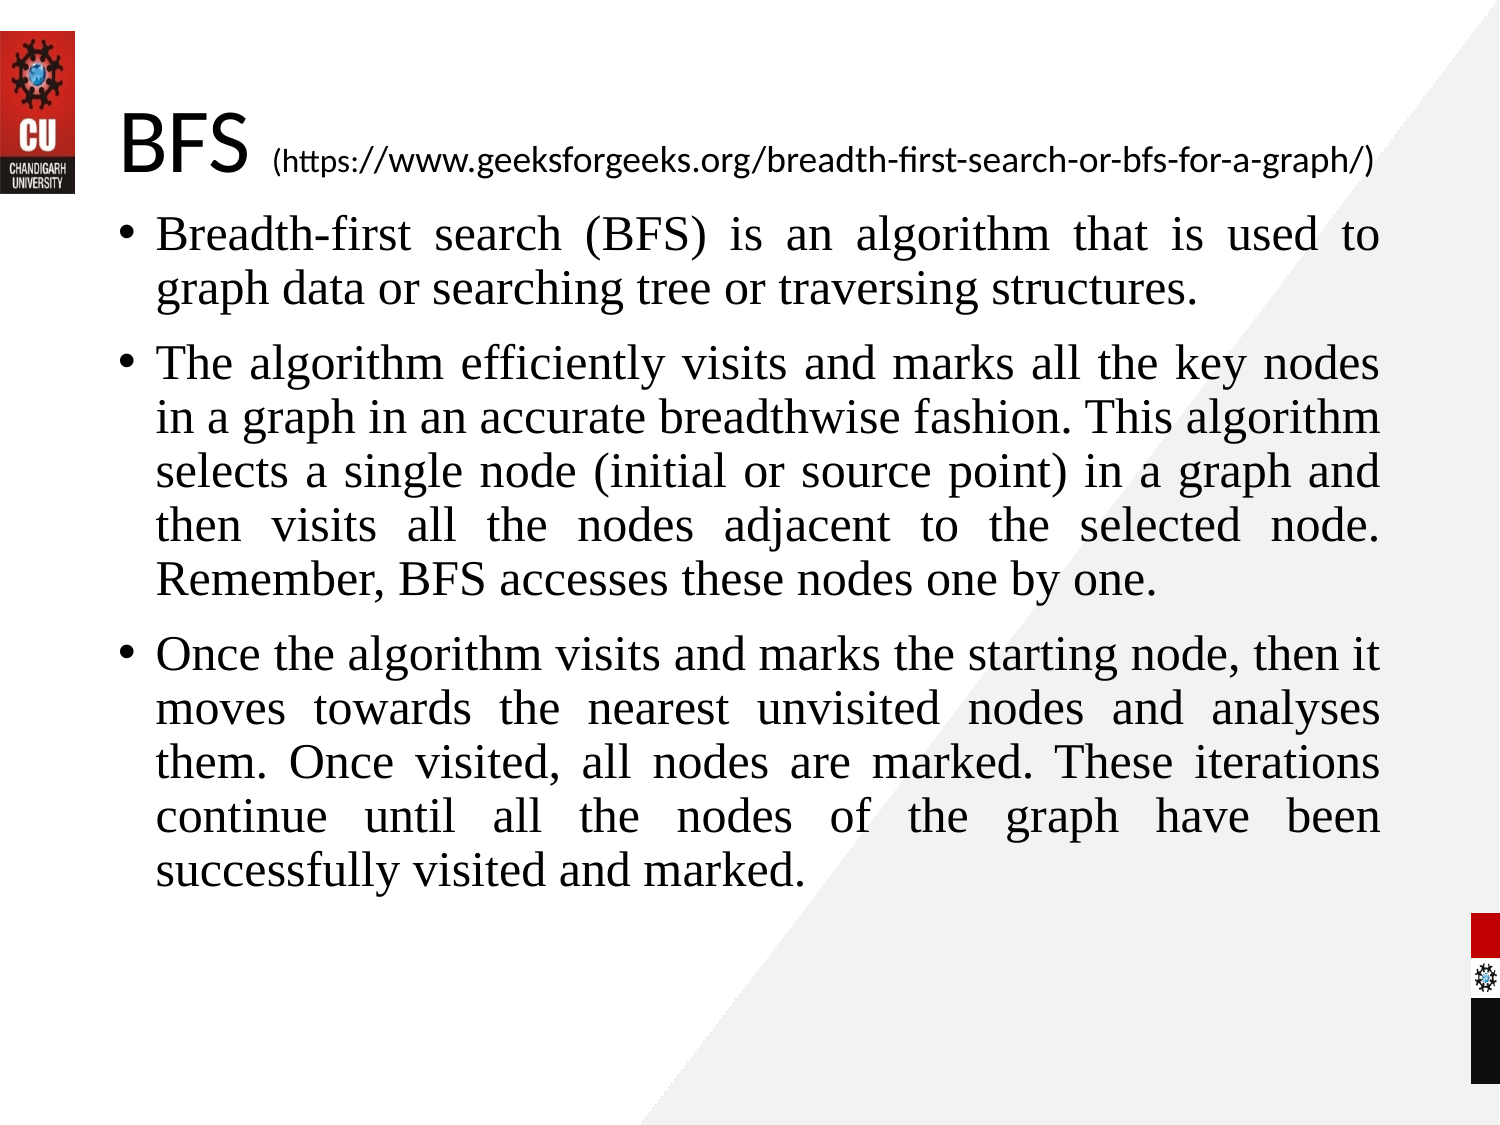

# BFS (https://www.geeksforgeeks.org/breadth-first-search-or-bfs-for-a-graph/)
Breadth-first search (BFS) is an algorithm that is used to graph data or searching tree or traversing structures.
The algorithm efficiently visits and marks all the key nodes in a graph in an accurate breadthwise fashion. This algorithm selects a single node (initial or source point) in a graph and then visits all the nodes adjacent to the selected node. Remember, BFS accesses these nodes one by one.
Once the algorithm visits and marks the starting node, then it moves towards the nearest unvisited nodes and analyses them. Once visited, all nodes are marked. These iterations continue until all the nodes of the graph have been successfully visited and marked.